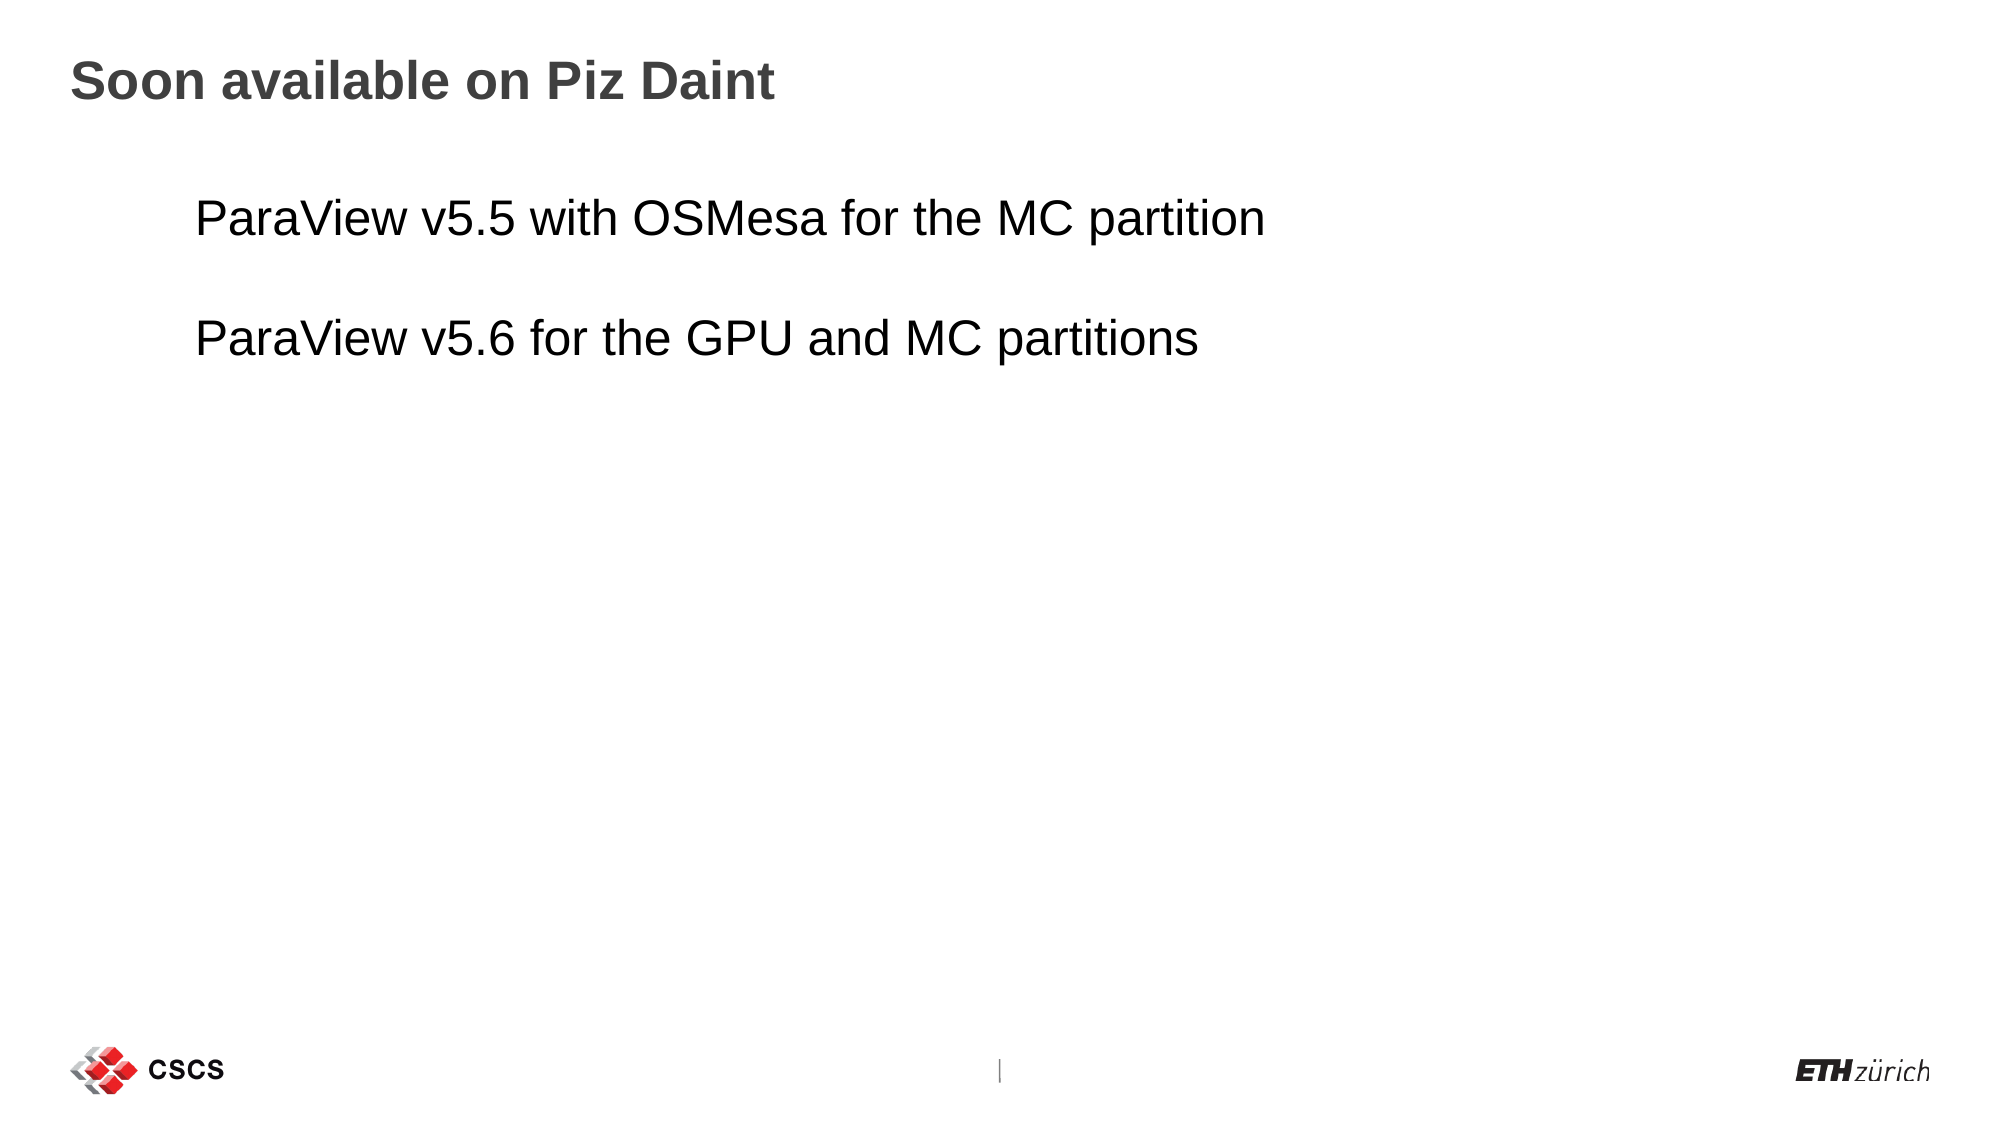

Soon available on Piz Daint

ParaView v5.5 with OSMesa for the MC partition

ParaView v5.6 for the GPU and MC partitions